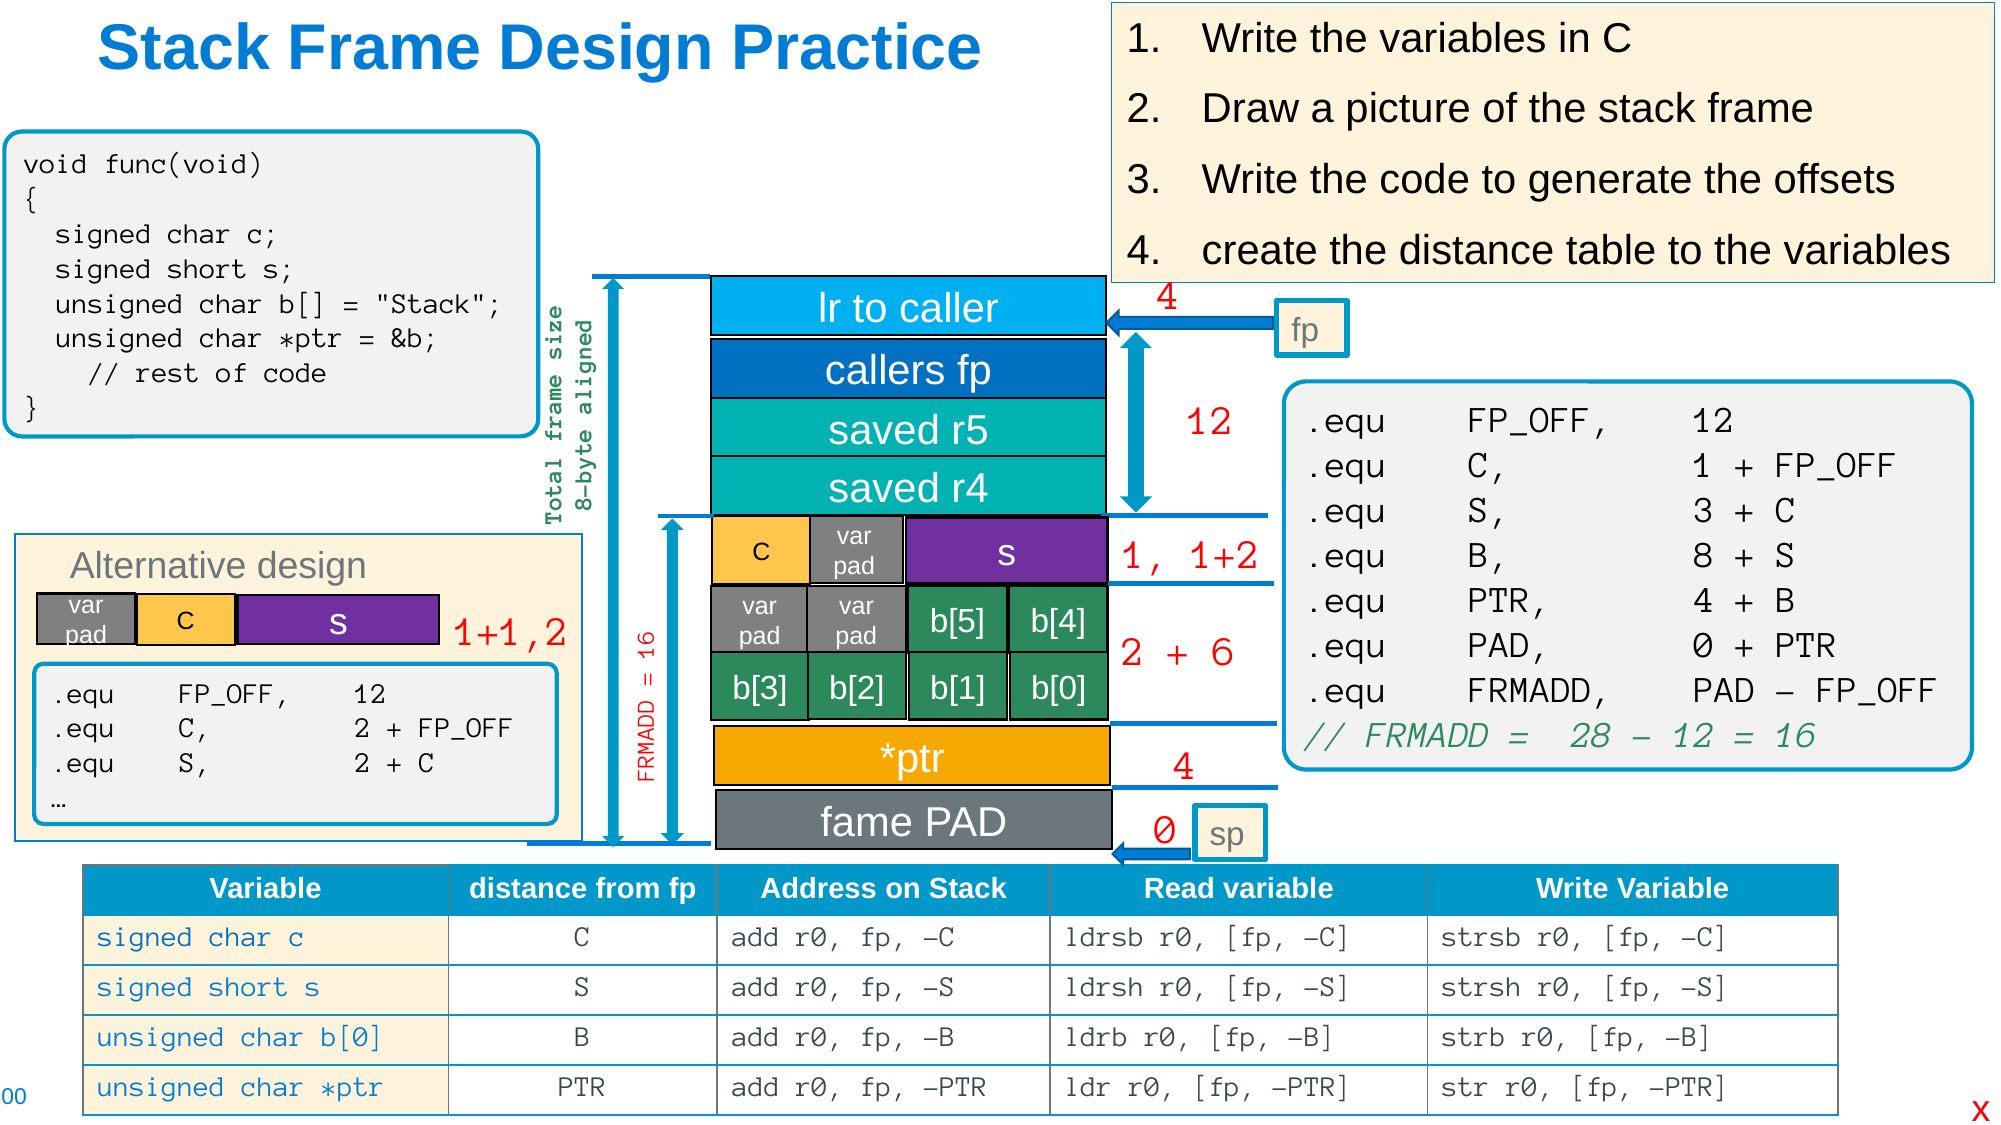

Write the variables in C
Draw a picture of the stack frame
Write the code to generate the offsets
create the distance table to the variables
# Stack Frame Design Practice
void func(void)
{
  signed char c;
  signed short s;
  unsigned char b[] = "Stack";
  unsigned char *ptr = &b;
    // rest of code
}

Total frame size
8-byte aligned
4
lr to caller

callers fp
12
saved r5
saved r4
fp
.equ    FP_OFF,    12
.equ    C,         1 + FP_OFF
.equ    S,         3 + C
.equ    B,         8 + S
.equ    PTR,       4 + B
.equ    PAD,       0 + PTR
.equ    FRMADD,    PAD – FP_OFF
// FRMADD =  28 - 12 = 16

FRMADD = 16
var pad
C
s
1, 1+2

Alternative design
var pad
C
s
1+1,2
var pad
b[5]
b[4]
var pad
2 + 6
b[2]
b[1]
b[0]
b[3]
.equ    FP_OFF,    12
.equ    C,         2 + FP_OFF
.equ    S,         2 + C
…
*ptr
4
fame PAD
0
sp

| Variable | distance from fp | Address on Stack | Read variable | Write Variable |
| --- | --- | --- | --- | --- |
| signed char c | C | add r0, fp, -C | ldrsb r0, [fp, -C] | strsb r0, [fp, -C] |
| signed short s | S | add r0, fp, -S | ldrsh r0, [fp, -S] | strsh r0, [fp, -S] |
| unsigned char b[0] | B | add r0, fp, -B | ldrb r0, [fp, -B] | strb r0, [fp, -B] |
| unsigned char \*ptr | PTR | add r0, fp, -PTR | ldr r0, [fp, -PTR] | str r0, [fp, -PTR] |
x